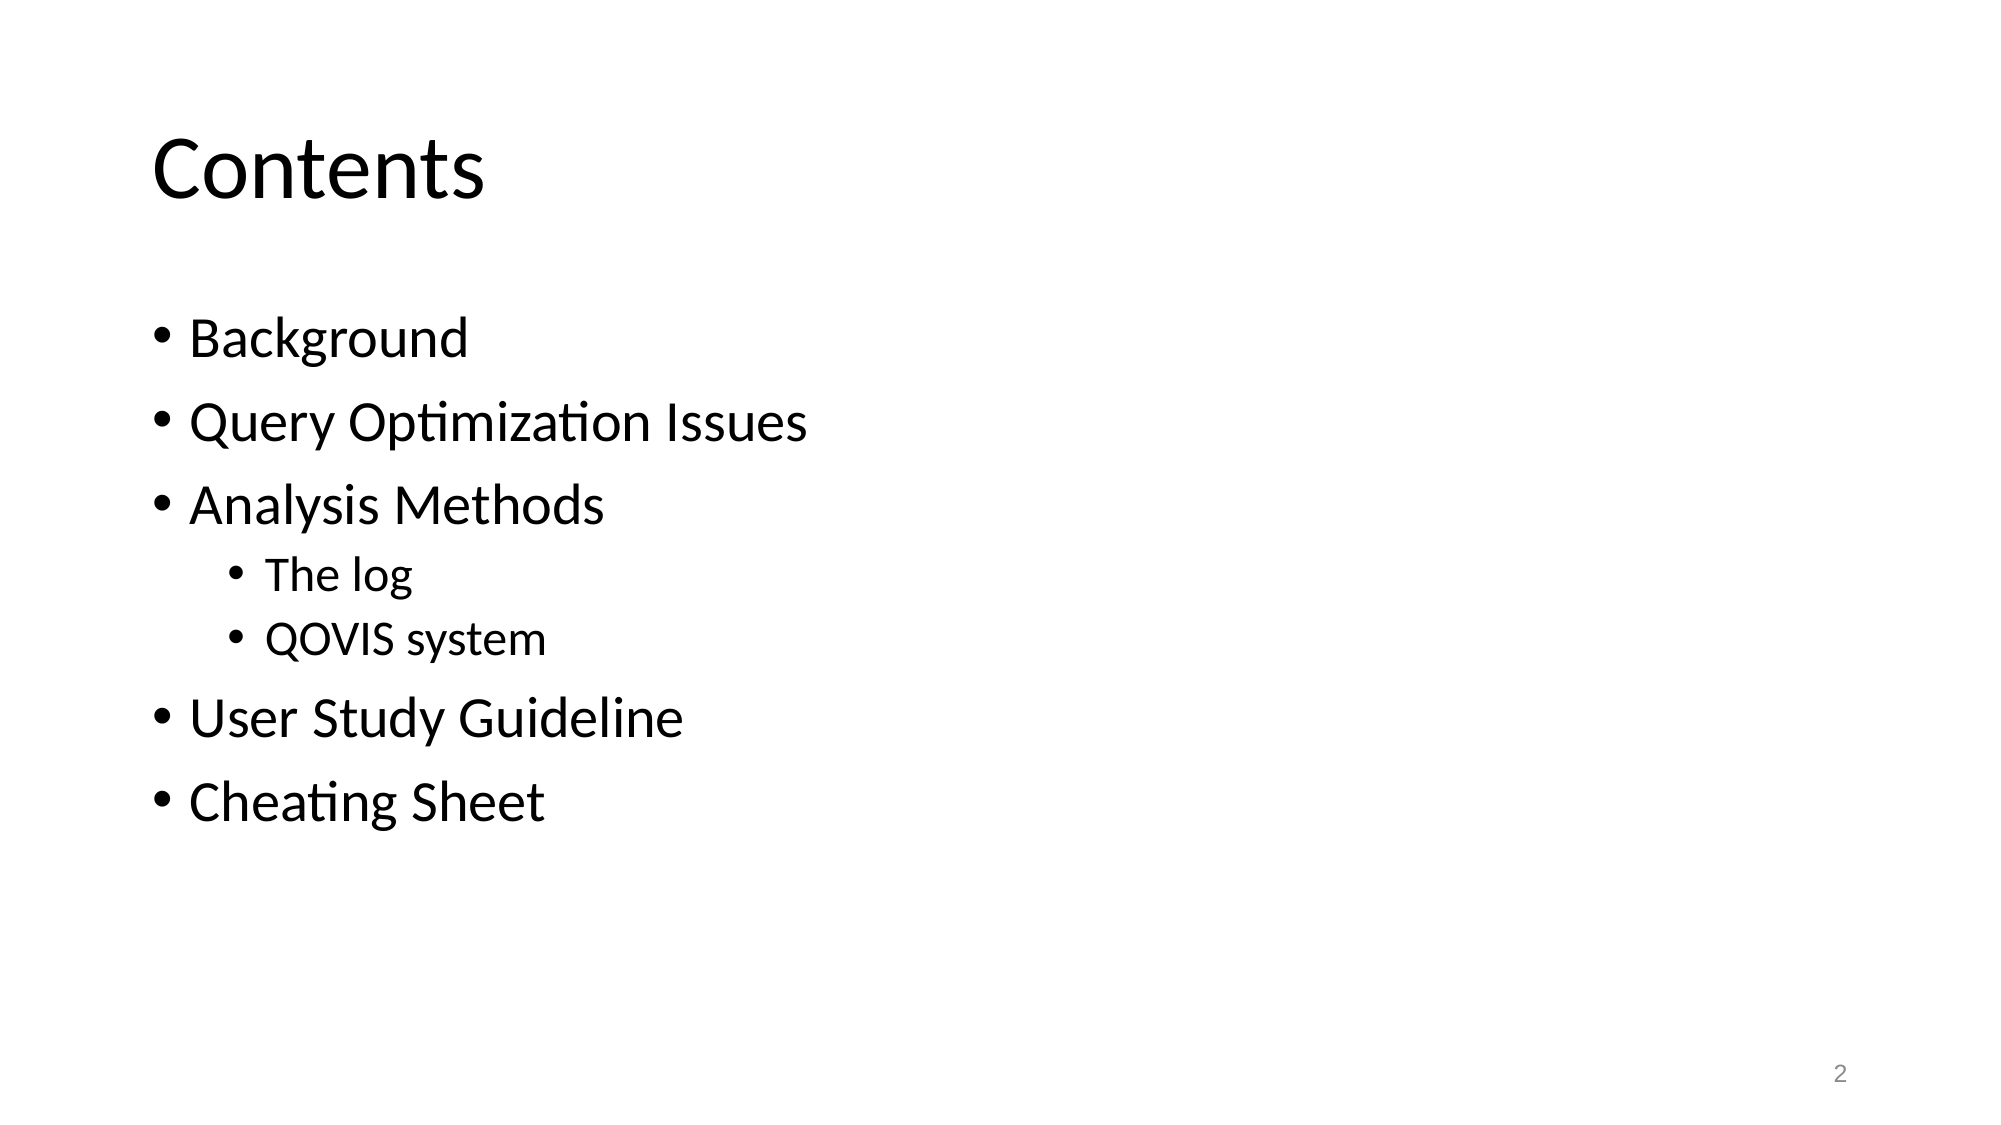

# Contents
Background
Query Optimization Issues
Analysis Methods
The log
QOVIS system
User Study Guideline
Cheating Sheet
2